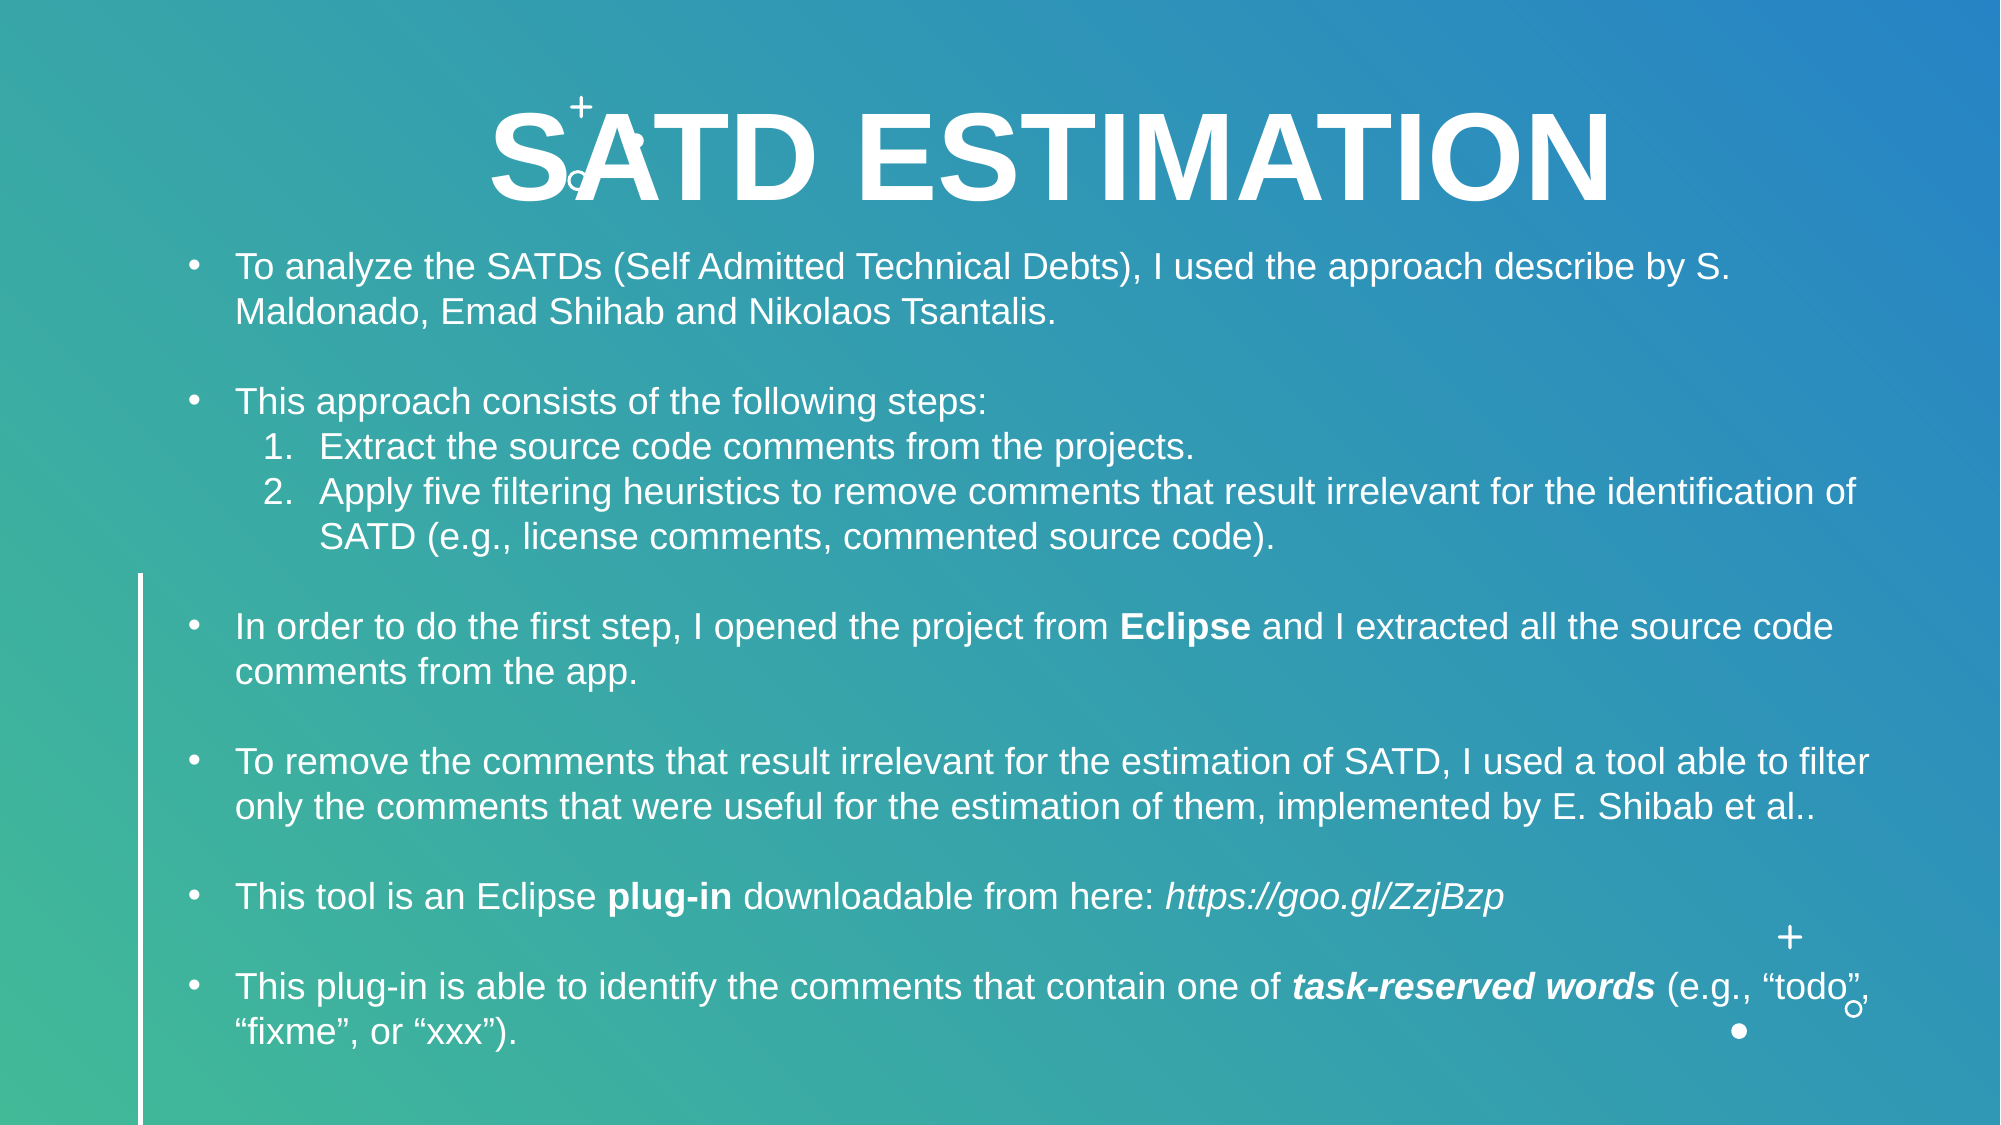

# SATD estimation

To analyze the SATDs (Self Admitted Technical Debts), I used the approach describe by S. Maldonado, Emad Shihab and Nikolaos Tsantalis.

This approach consists of the following steps:
Extract the source code comments from the projects.
Apply five filtering heuristics to remove comments that result irrelevant for the identification of SATD (e.g., license comments, commented source code).

In order to do the first step, I opened the project from Eclipse and I extracted all the source code comments from the app.

To remove the comments that result irrelevant for the estimation of SATD, I used a tool able to filter only the comments that were useful for the estimation of them, implemented by E. Shibab et al..

This tool is an Eclipse plug-in downloadable from here: https://goo.gl/ZzjBzp

This plug-in is able to identify the comments that contain one of task-reserved words (e.g., “todo”, “fixme”, or “xxx”).